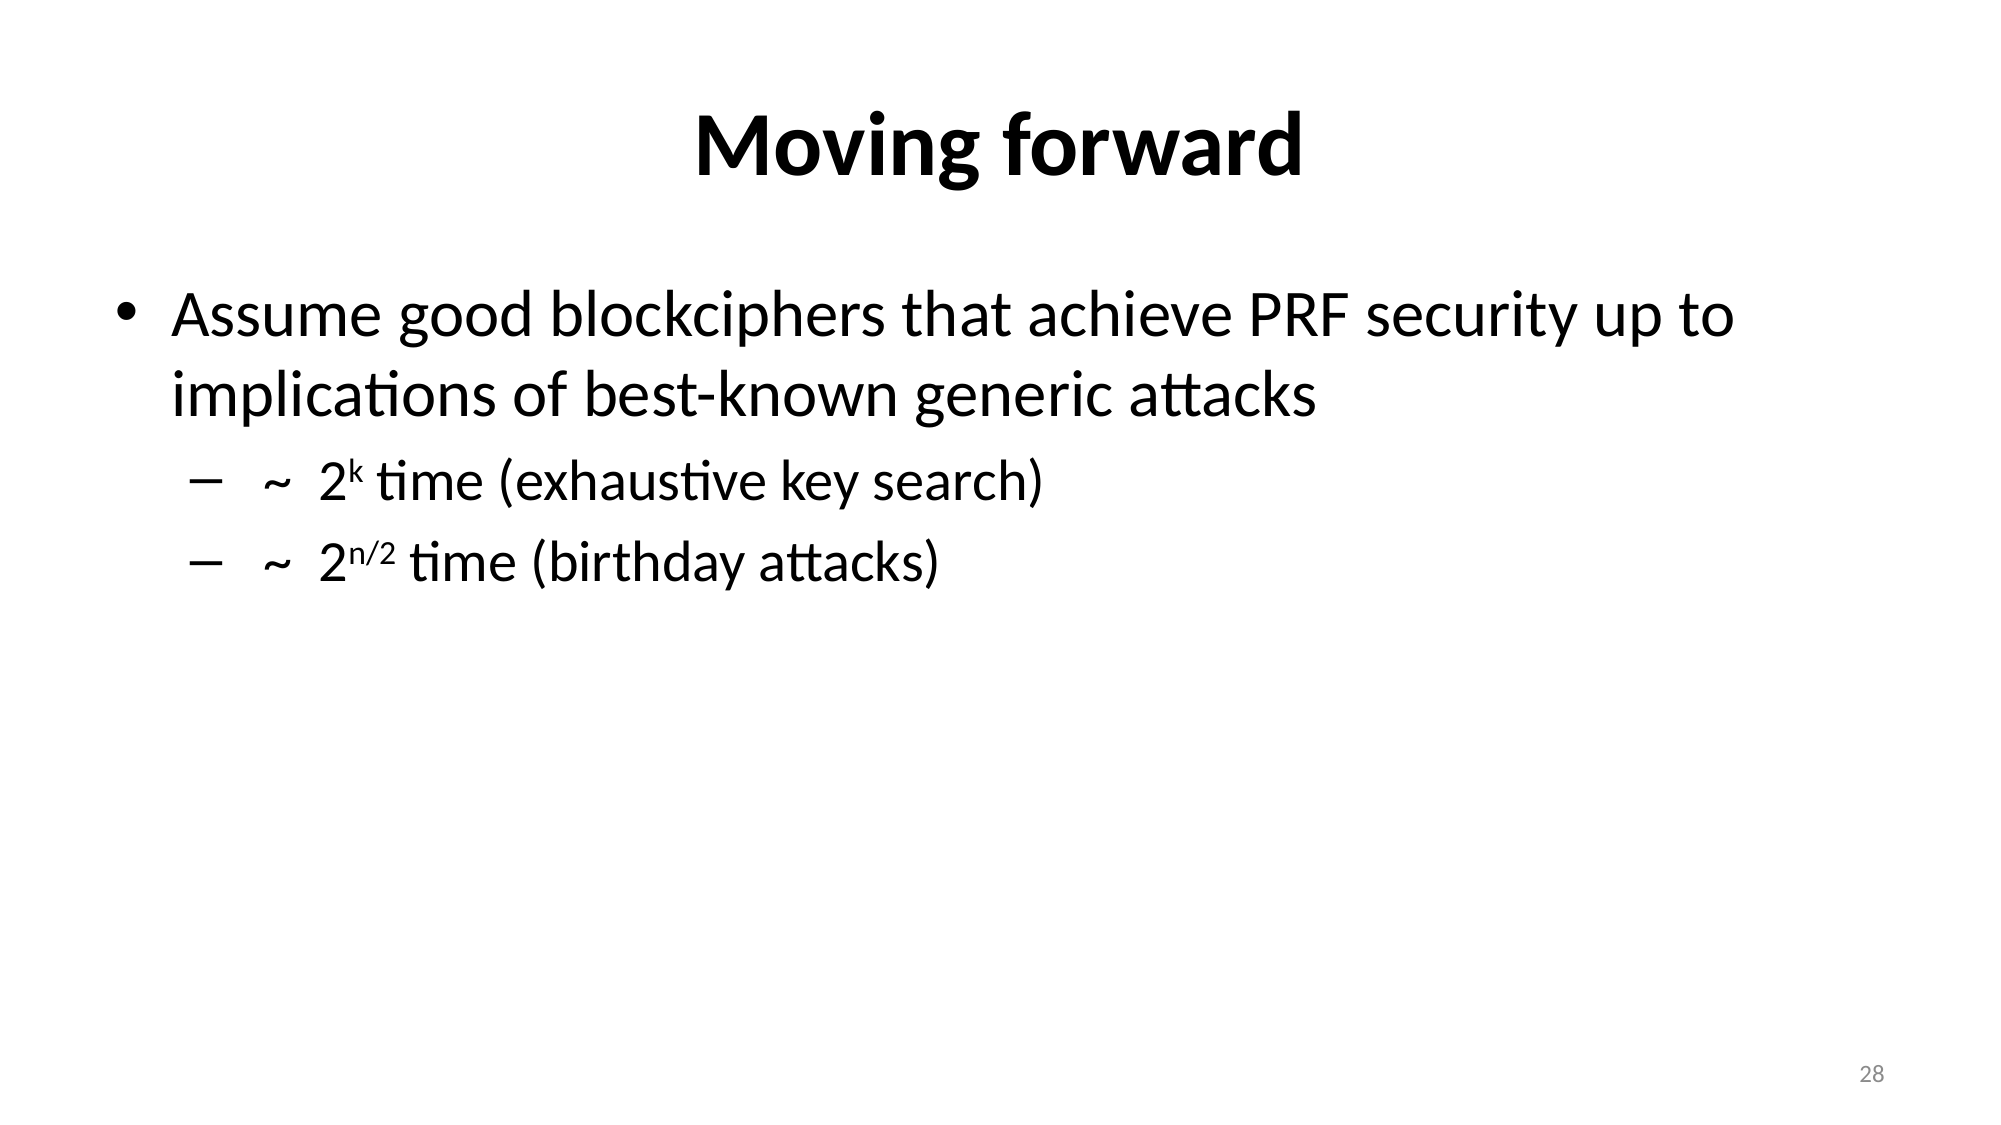

# Moving forward
Assume good blockciphers that achieve PRF security up to implications of best-known generic attacks
  ~  2k time (exhaustive key search)
  ~  2n/2 time (birthday attacks)

28